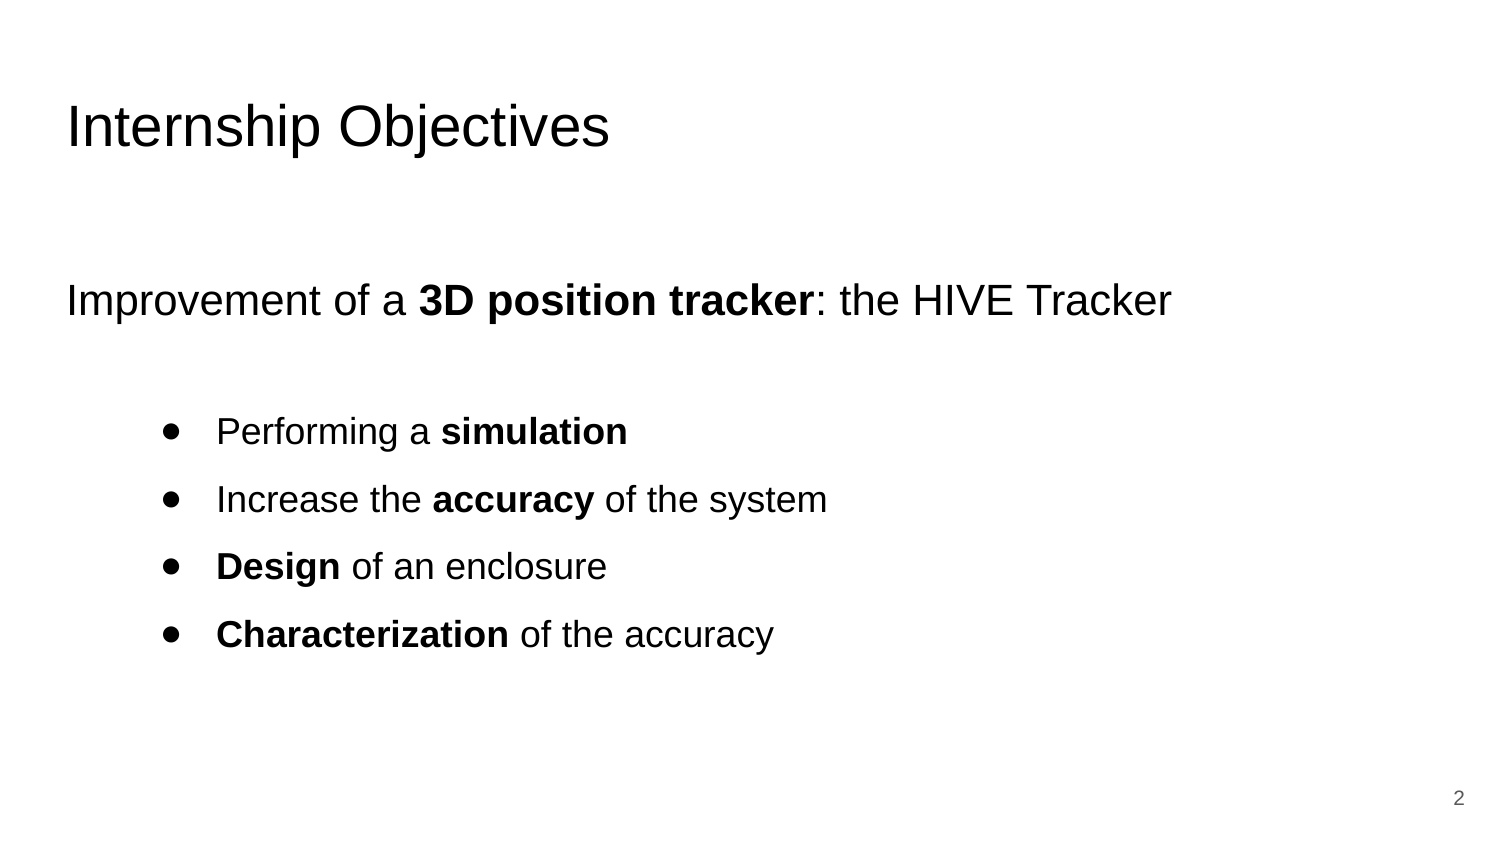

# Internship Objectives
Improvement of a 3D position tracker: the HIVE Tracker

Performing a simulation
Increase the accuracy of the system
Design of an enclosure
Characterization of the accuracy

2